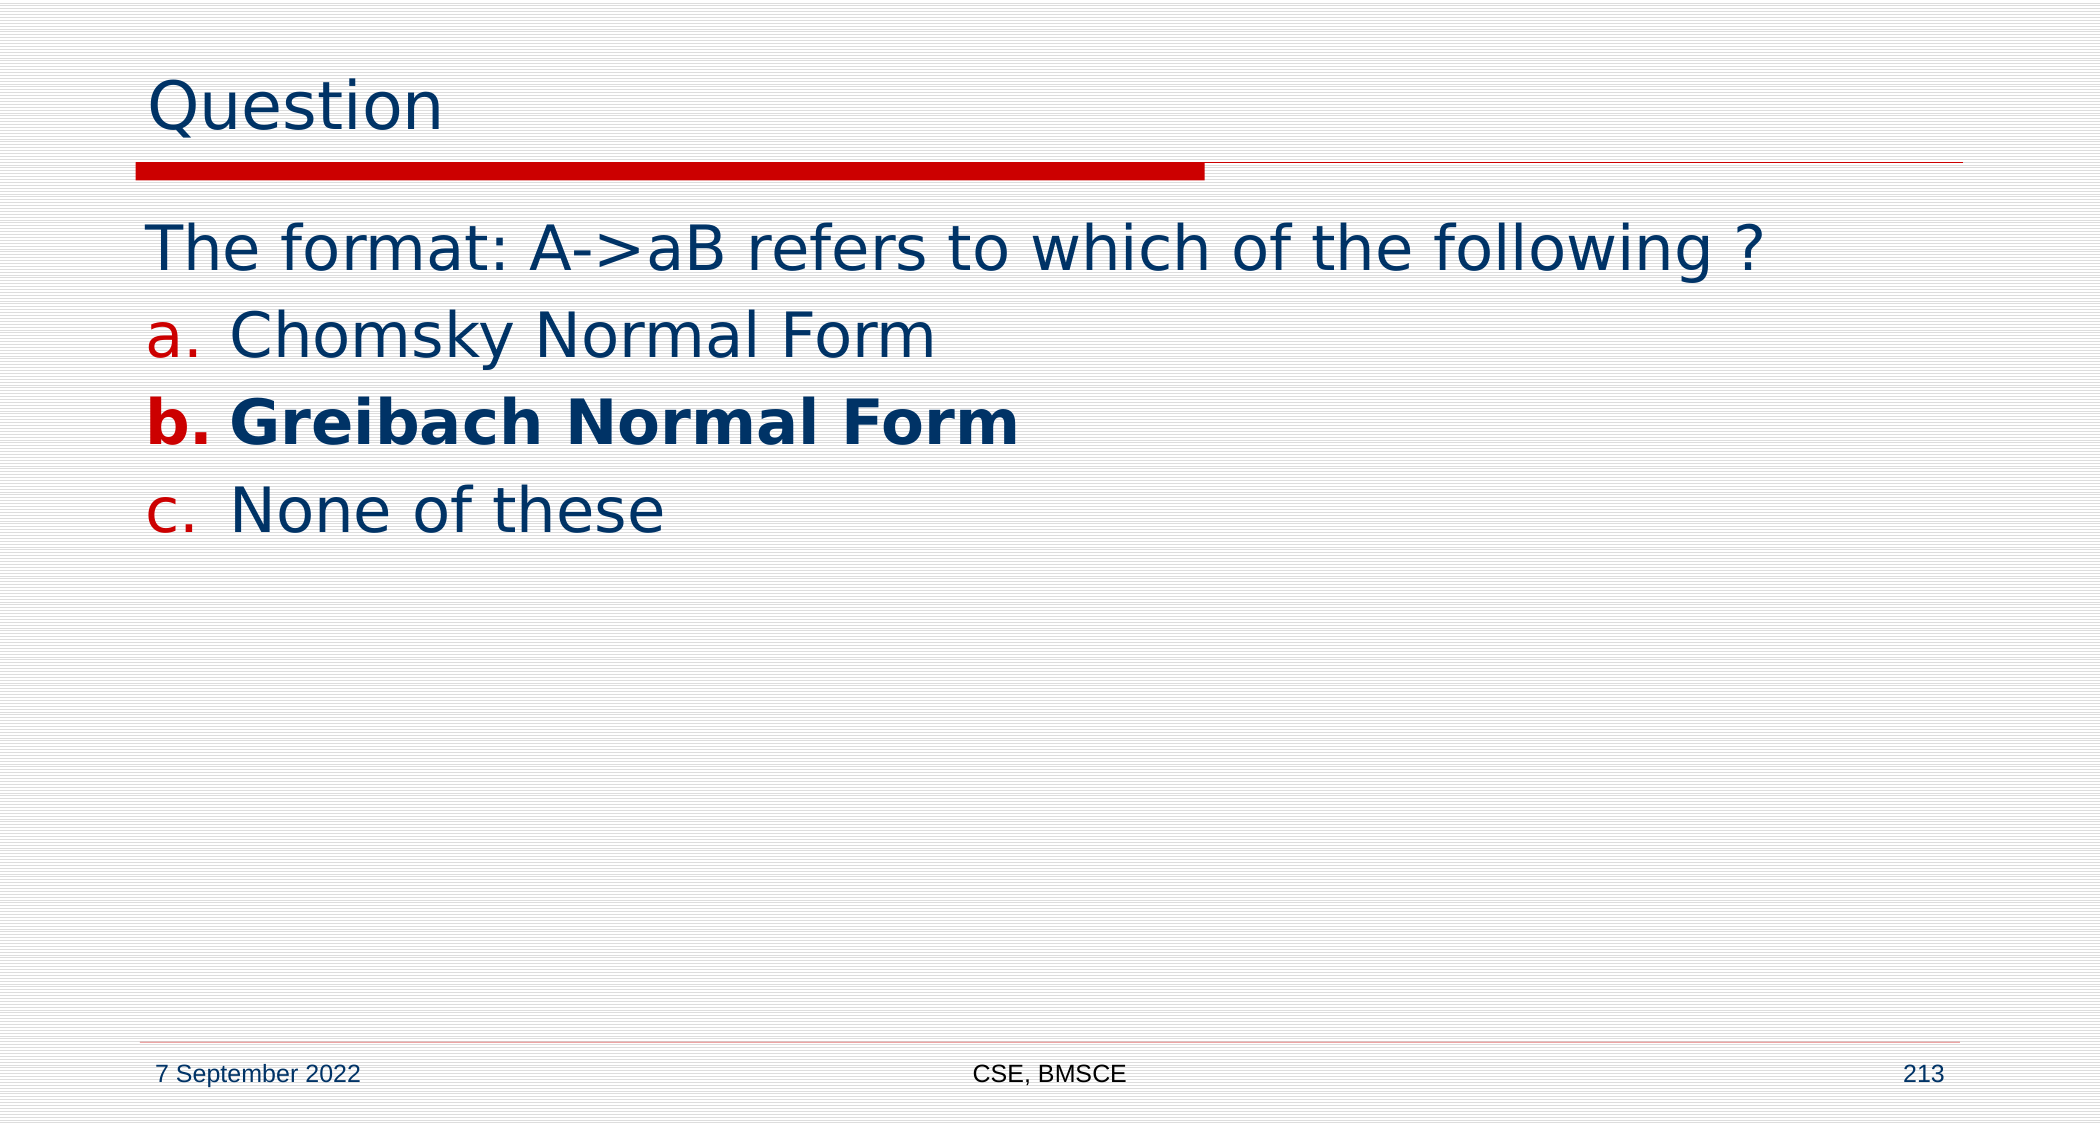

# Question
The format: A->aB refers to which of the following ?
Chomsky Normal Form
Greibach Normal Form
None of these

CSE, BMSCE
213
7 September 2022